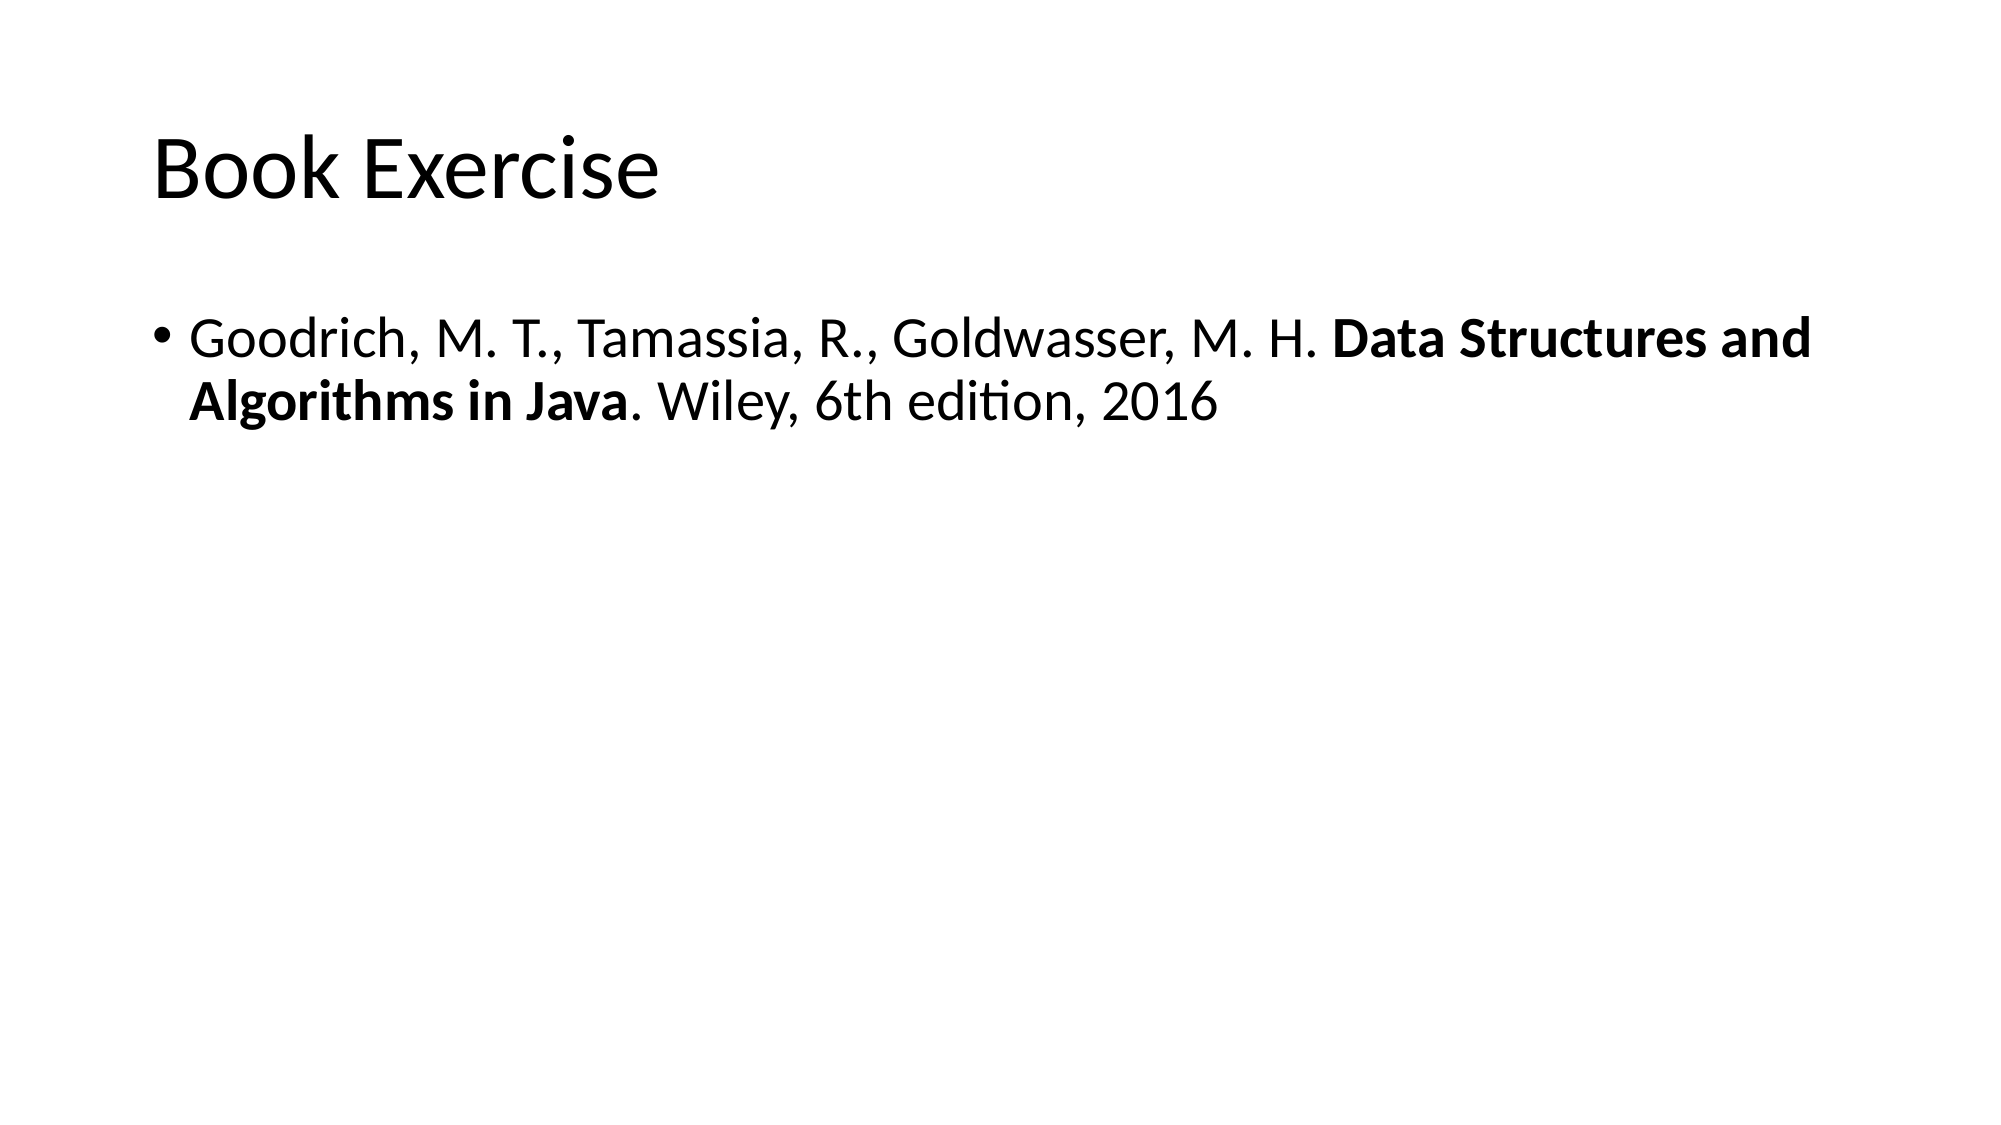

# Book Exercise
Goodrich, M. T., Tamassia, R., Goldwasser, M. H. Data Structures and Algorithms in Java. Wiley, 6th edition, 2016